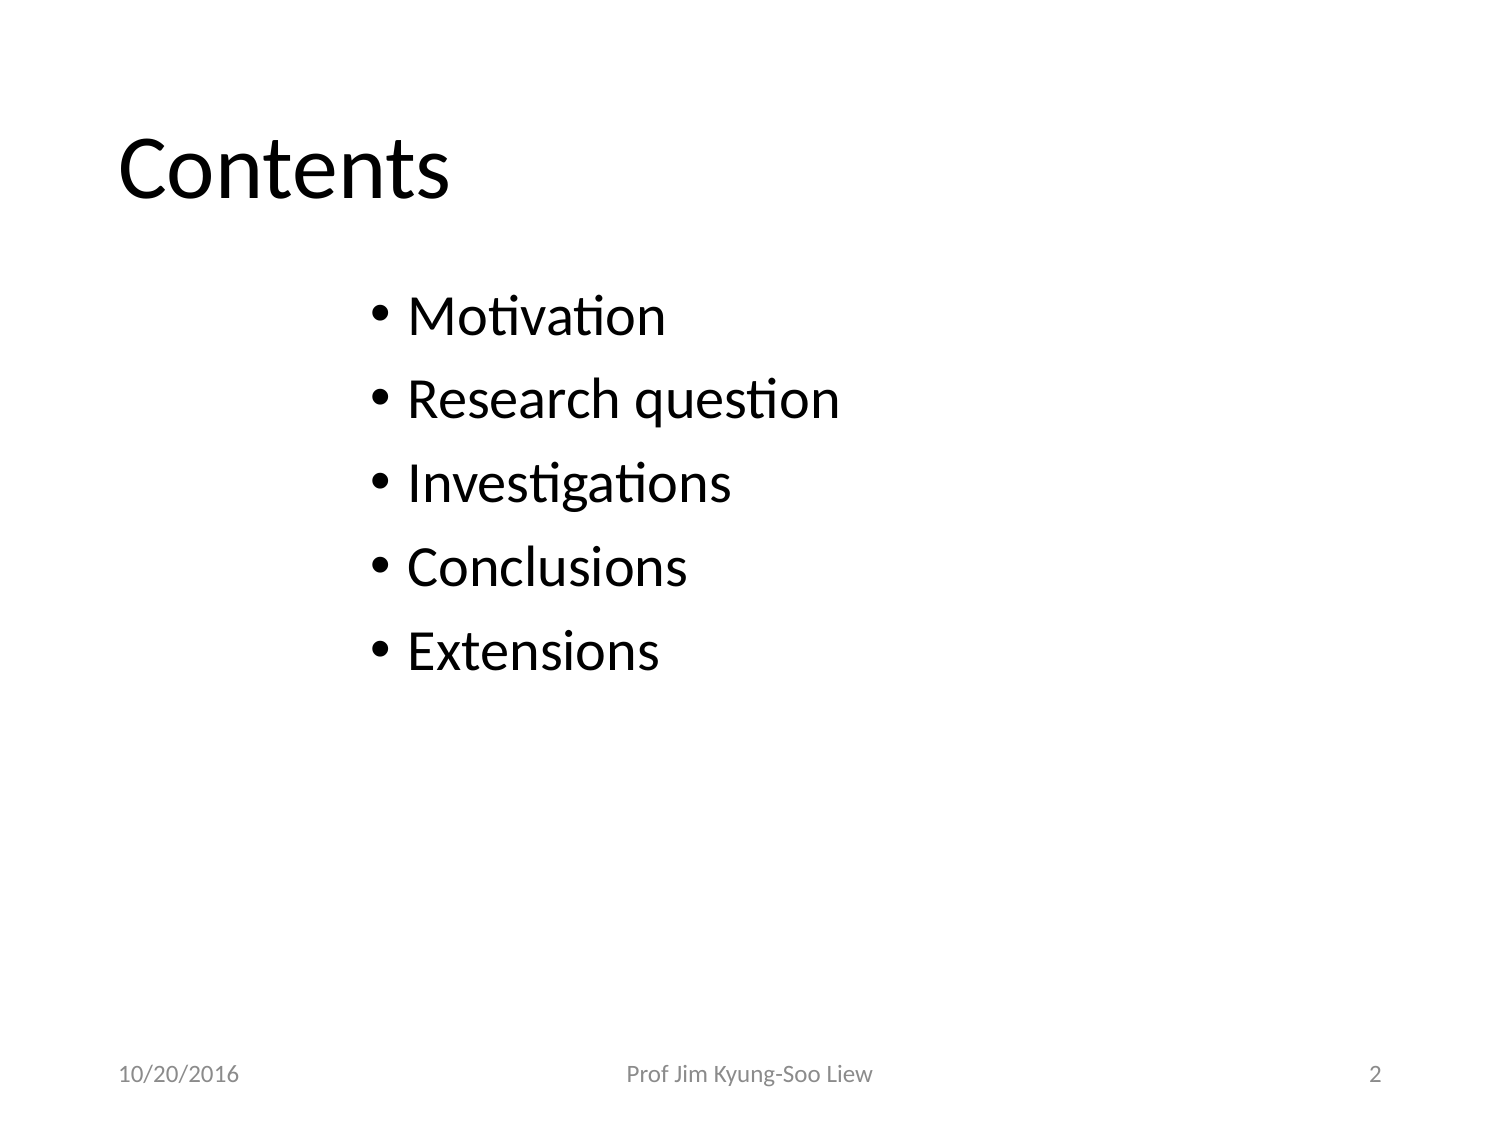

# Contents
Motivation
Research question
Investigations
Conclusions
Extensions
10/20/2016
Prof Jim Kyung-Soo Liew
2